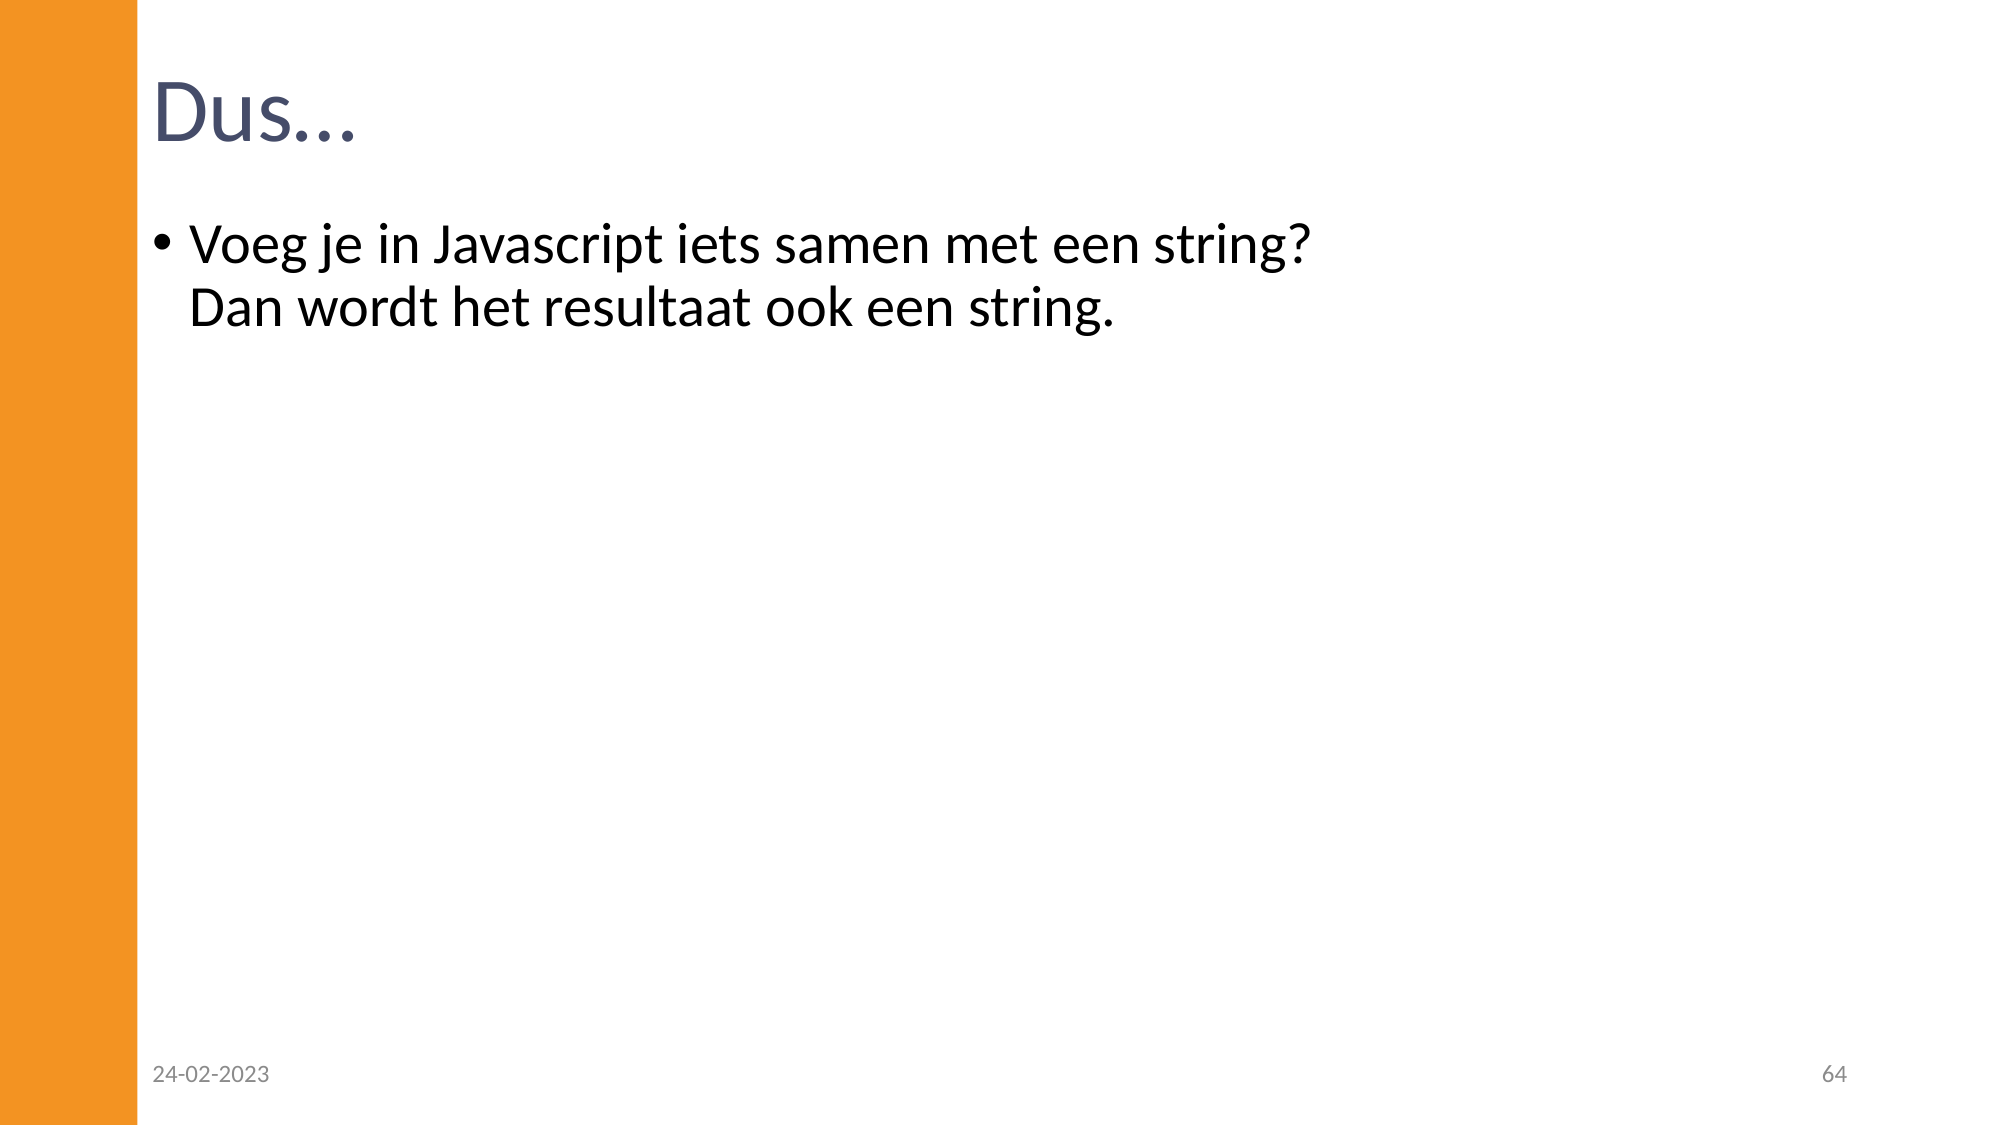

# Dus…
Voeg je in Javascript iets samen met een string?
Dan wordt het resultaat ook een string.

24-02-2023

64